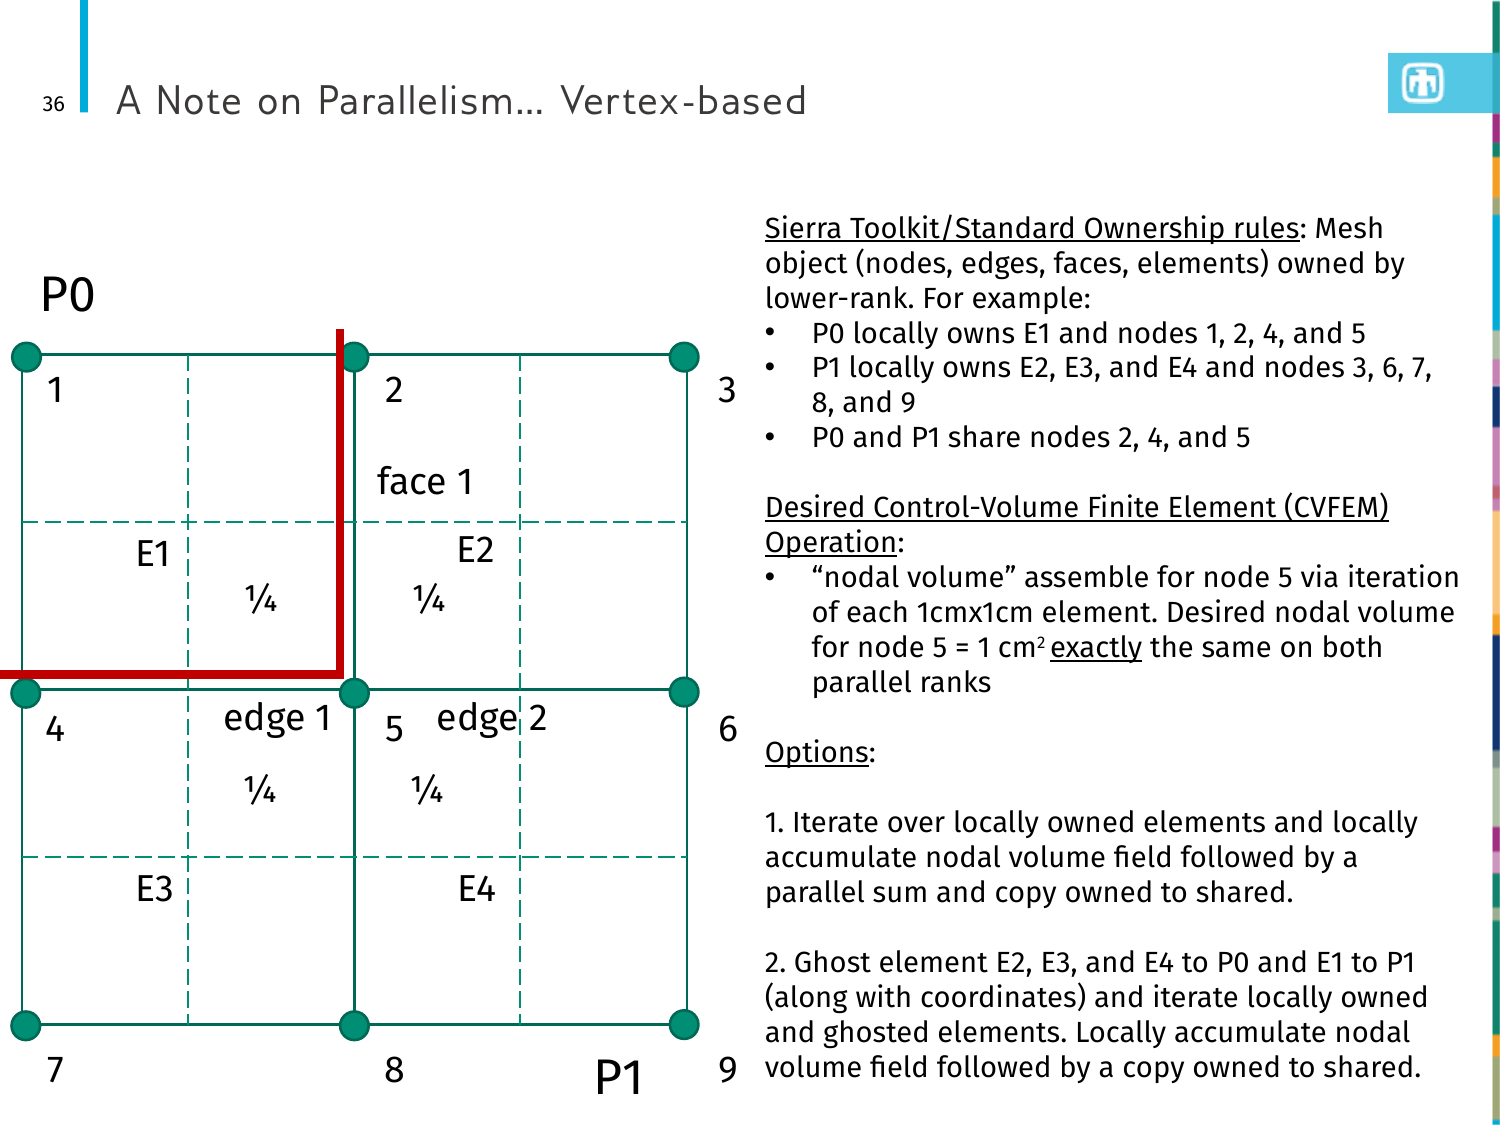

# A Note on Parallelism… Vertex-based
36
Sierra Toolkit/Standard Ownership rules: Mesh object (nodes, edges, faces, elements) owned by lower-rank. For example:
P0 locally owns E1 and nodes 1, 2, 4, and 5
P1 locally owns E2, E3, and E4 and nodes 3, 6, 7, 8, and 9
P0 and P1 share nodes 2, 4, and 5

Desired Control-Volume Finite Element (CVFEM) Operation:
“nodal volume” assemble for node 5 via iteration of each 1cmx1cm element. Desired nodal volume for node 5 = 1 cm2 exactly the same on both parallel ranks

Options:

1. Iterate over locally owned elements and locally accumulate nodal volume field followed by a parallel sum and copy owned to shared.

2. Ghost element E2, E3, and E4 to P0 and E1 to P1 (along with coordinates) and iterate locally owned and ghosted elements. Locally accumulate nodal volume field followed by a copy owned to shared.

P0

1
2
3
face 1
E2
E1
¼
¼

edge 1
edge 2

4
5
6
¼
¼
E3
E4

P1
7
8
9